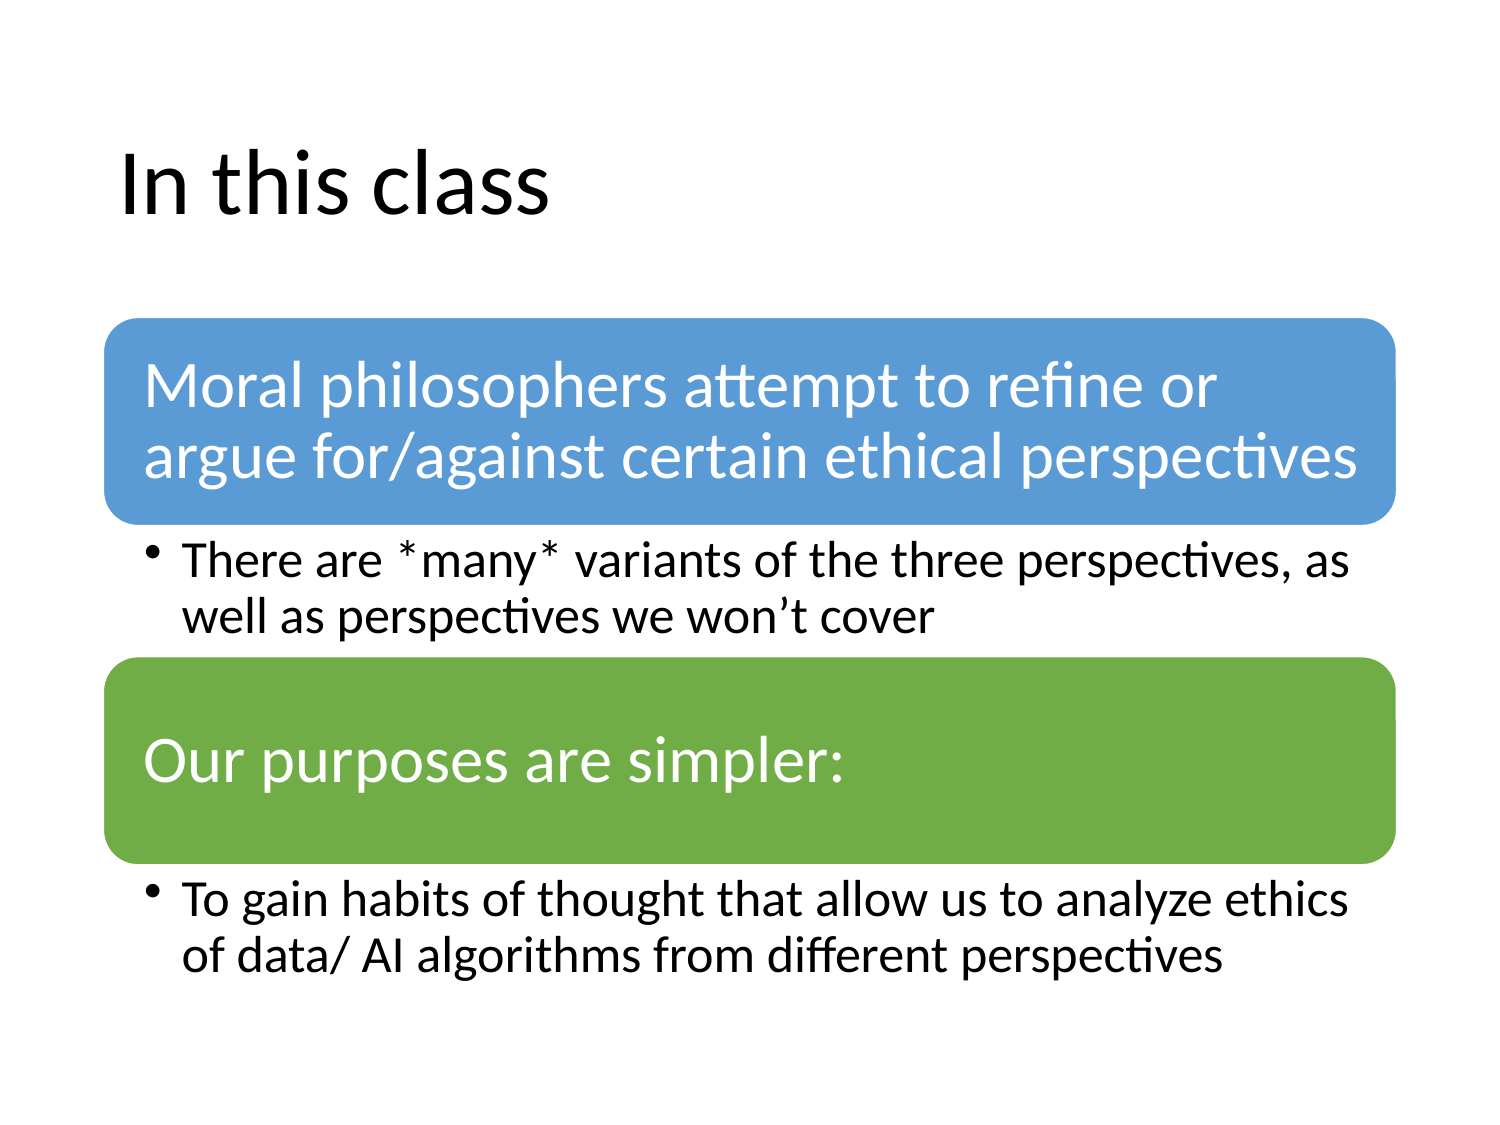

# In this class
Moral philosophers attempt to refine or argue for/against certain ethical perspectives
There are *many* variants of the three perspectives, as well as perspectives we won’t cover
Our purposes are simpler:
To gain habits of thought that allow us to analyze ethics of data/ AI algorithms from different perspectives